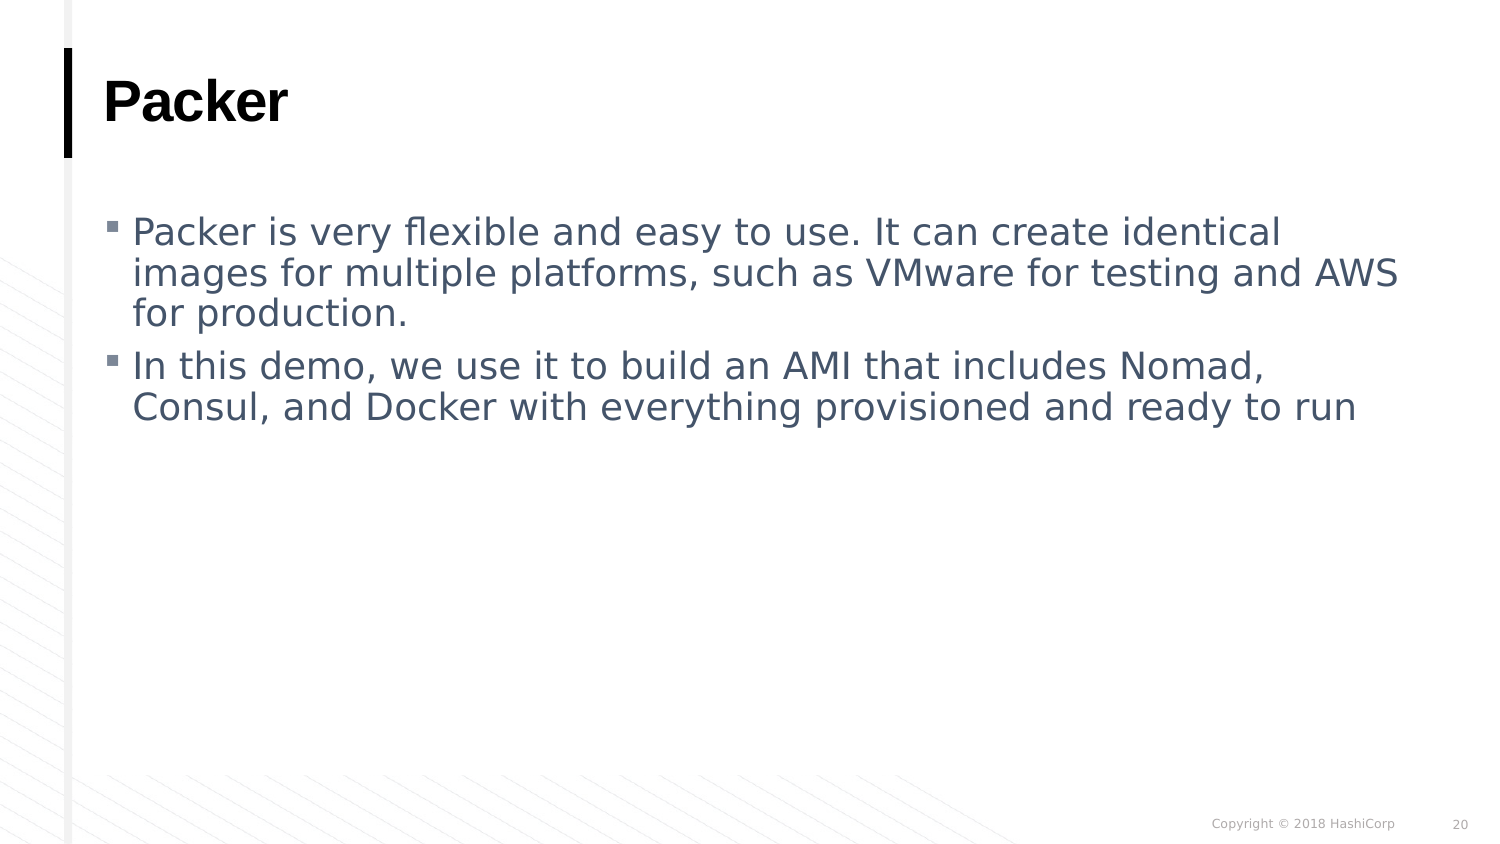

# Packer
Packer is very flexible and easy to use. It can create identical images for multiple platforms, such as VMware for testing and AWS for production.
In this demo, we use it to build an AMI that includes Nomad, Consul, and Docker with everything provisioned and ready to run
20